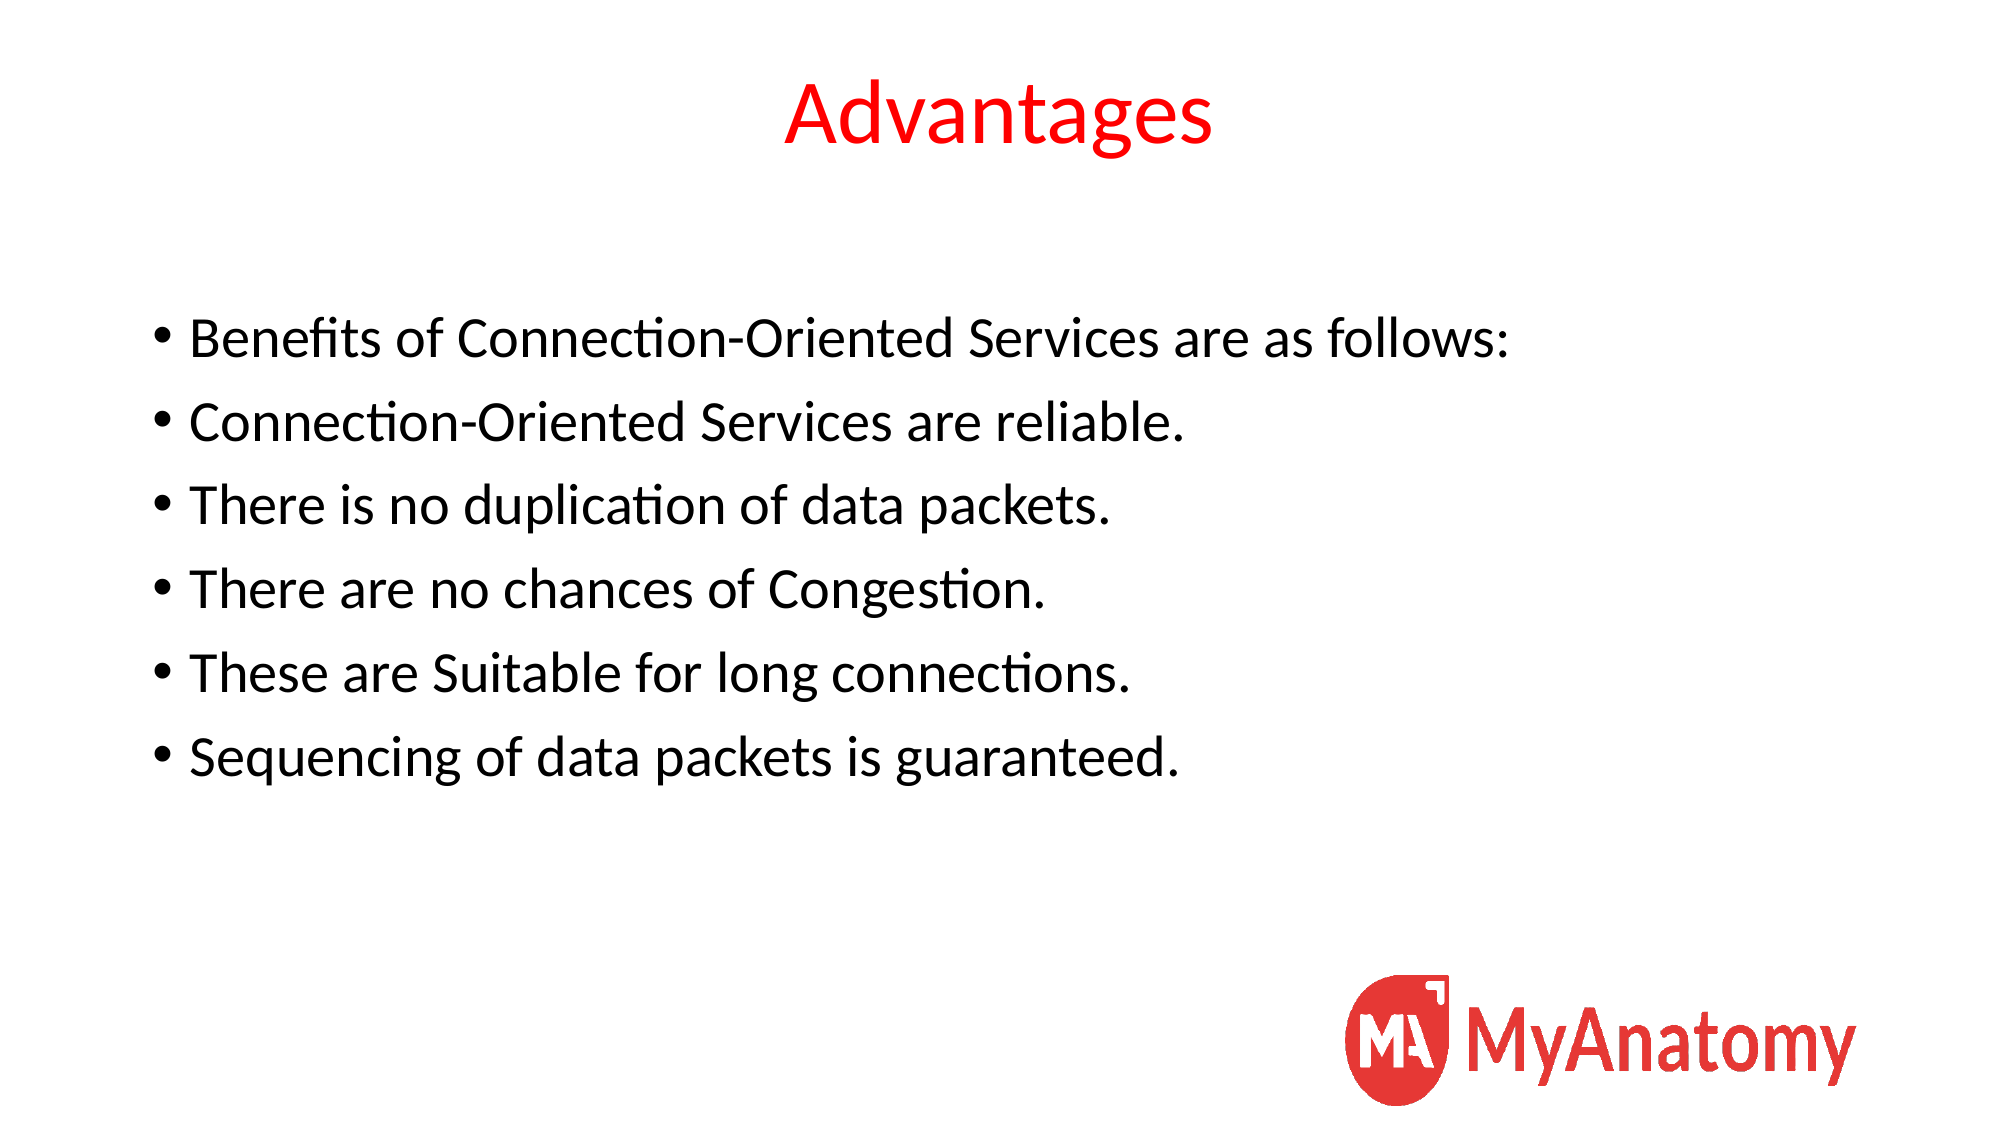

# Advantages
Benefits of Connection-Oriented Services are as follows:
Connection-Oriented Services are reliable.
There is no duplication of data packets.
There are no chances of Congestion.
These are Suitable for long connections.
Sequencing of data packets is guaranteed.